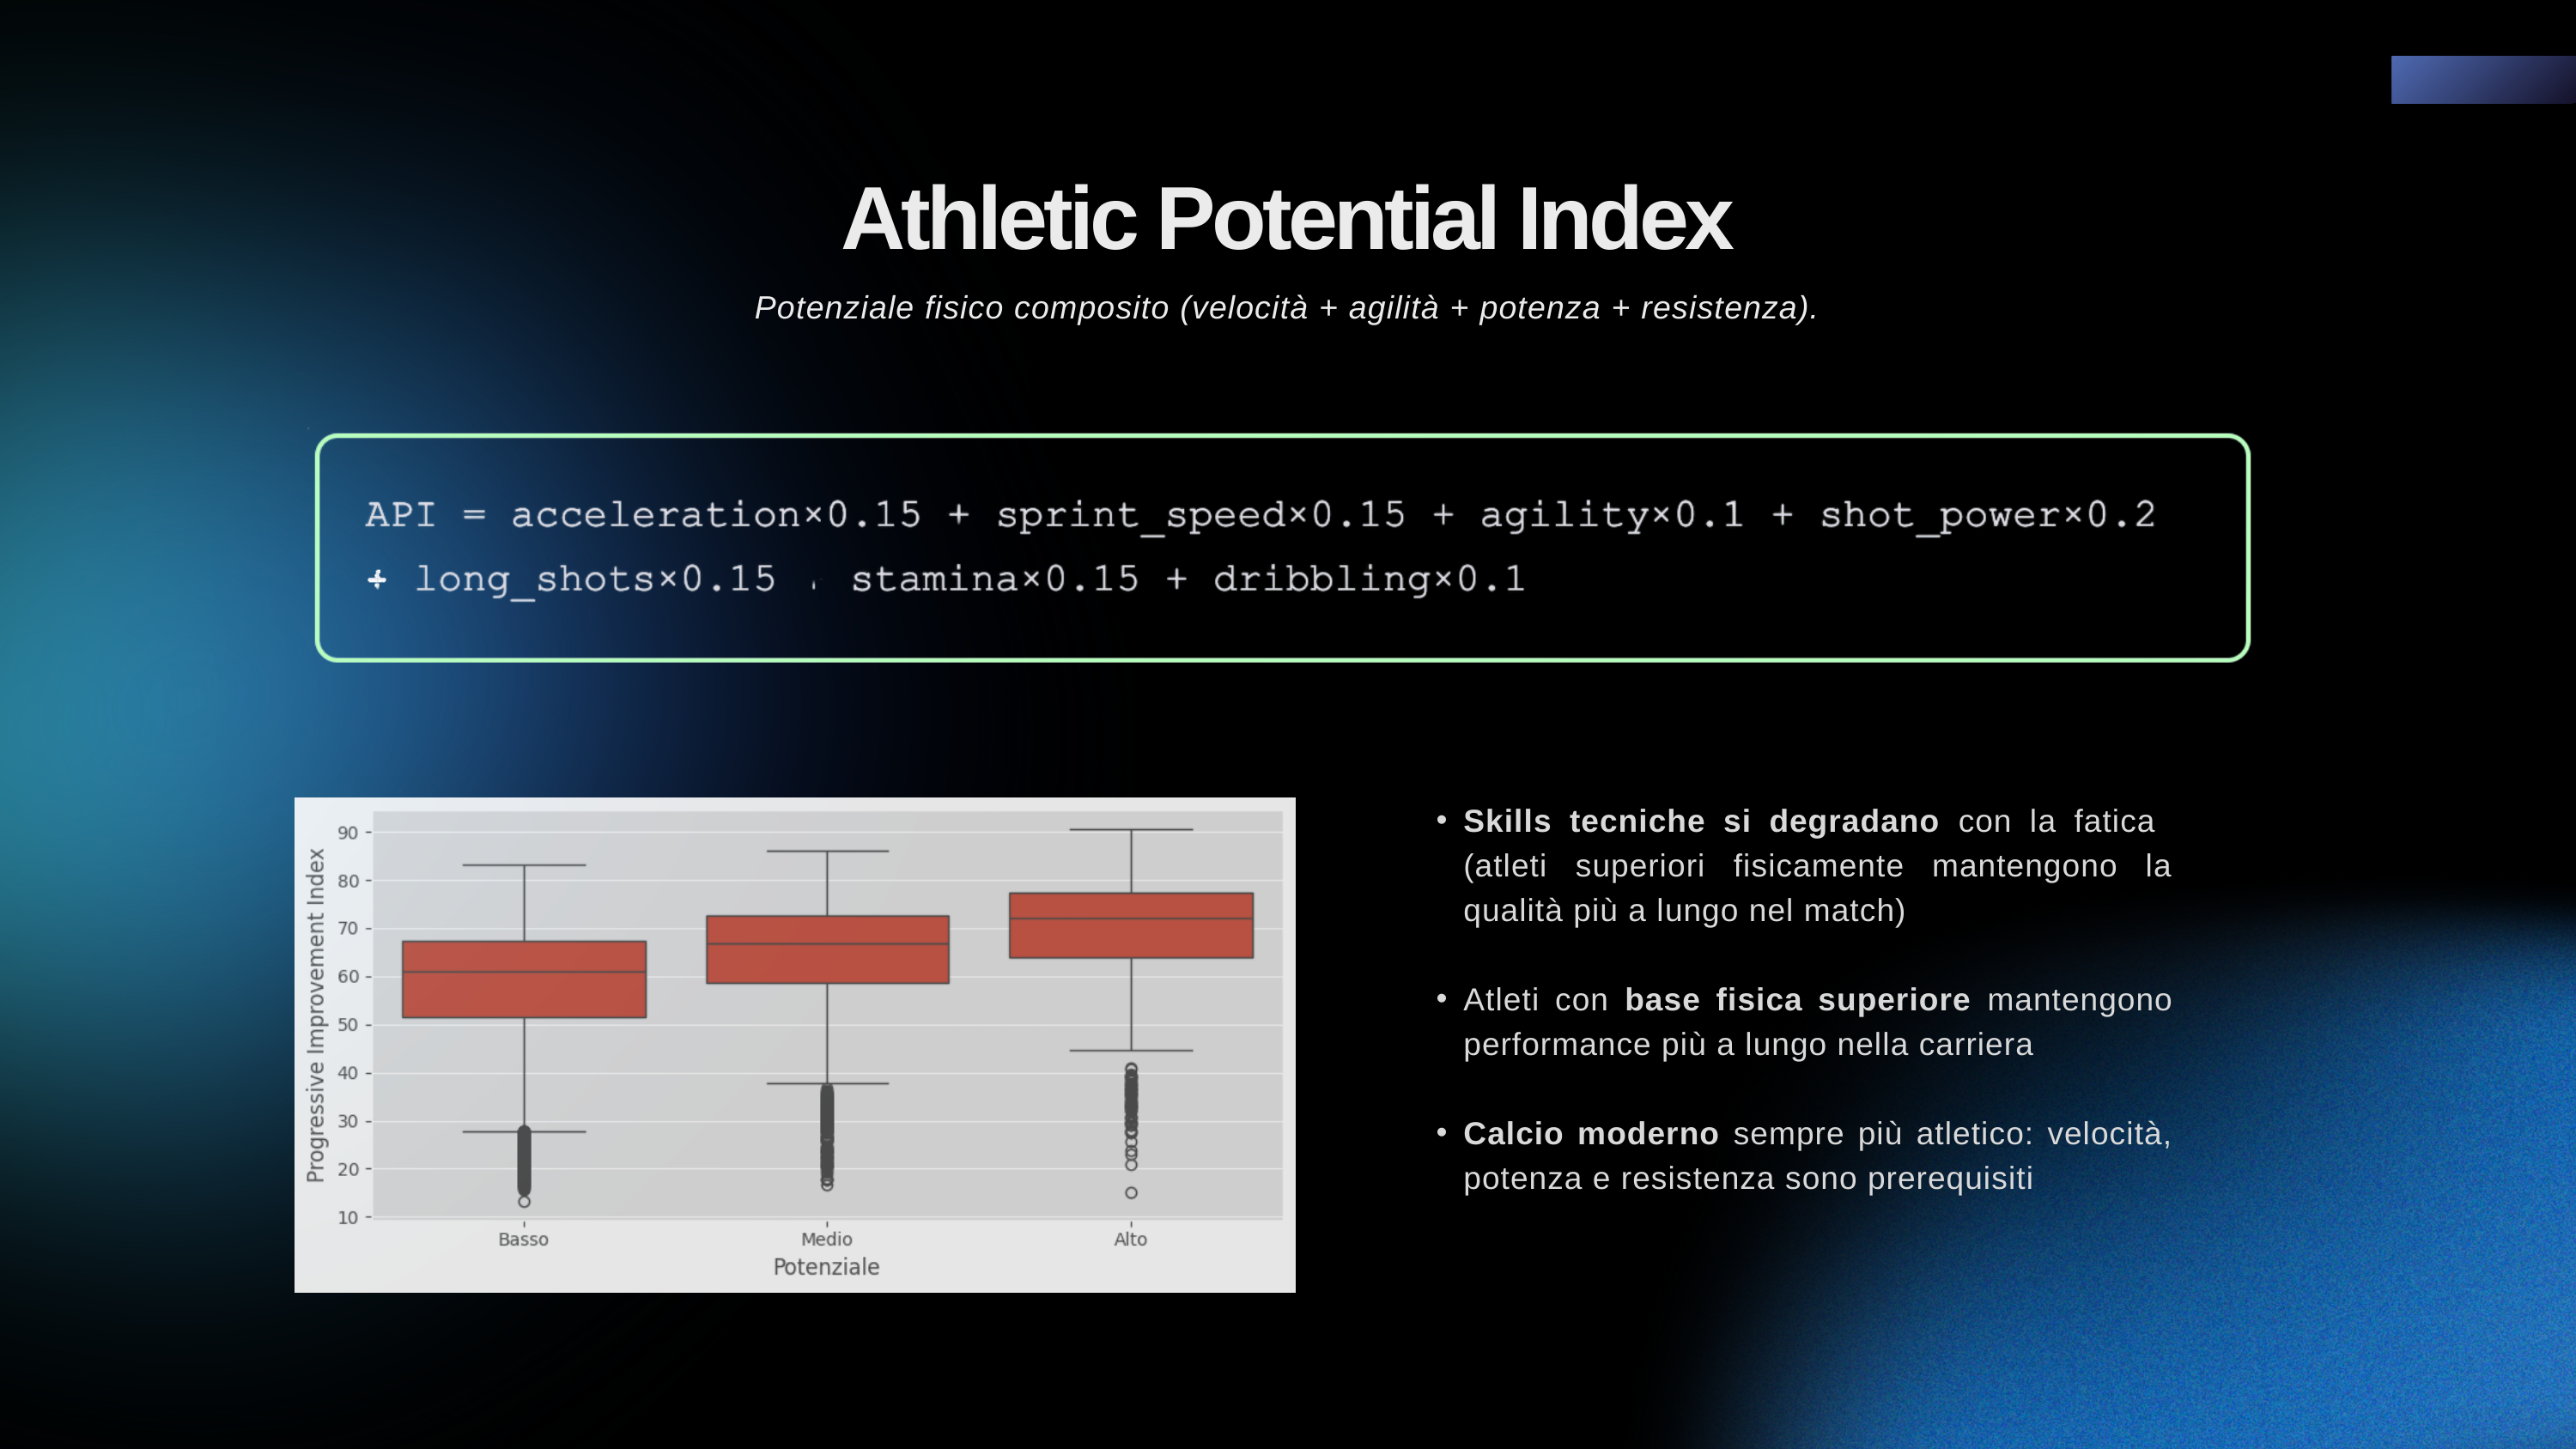

Athletic Potential Index
Potenziale fisico composito (velocità + agilità + potenza + resistenza).

Skills tecniche si degradano con la fatica  (atleti superiori fisicamente mantengono la qualità più a lungo nel match)

Atleti con base fisica superiore mantengono performance più a lungo nella carriera

Calcio moderno sempre più atletico: velocità, potenza e resistenza sono prerequisiti